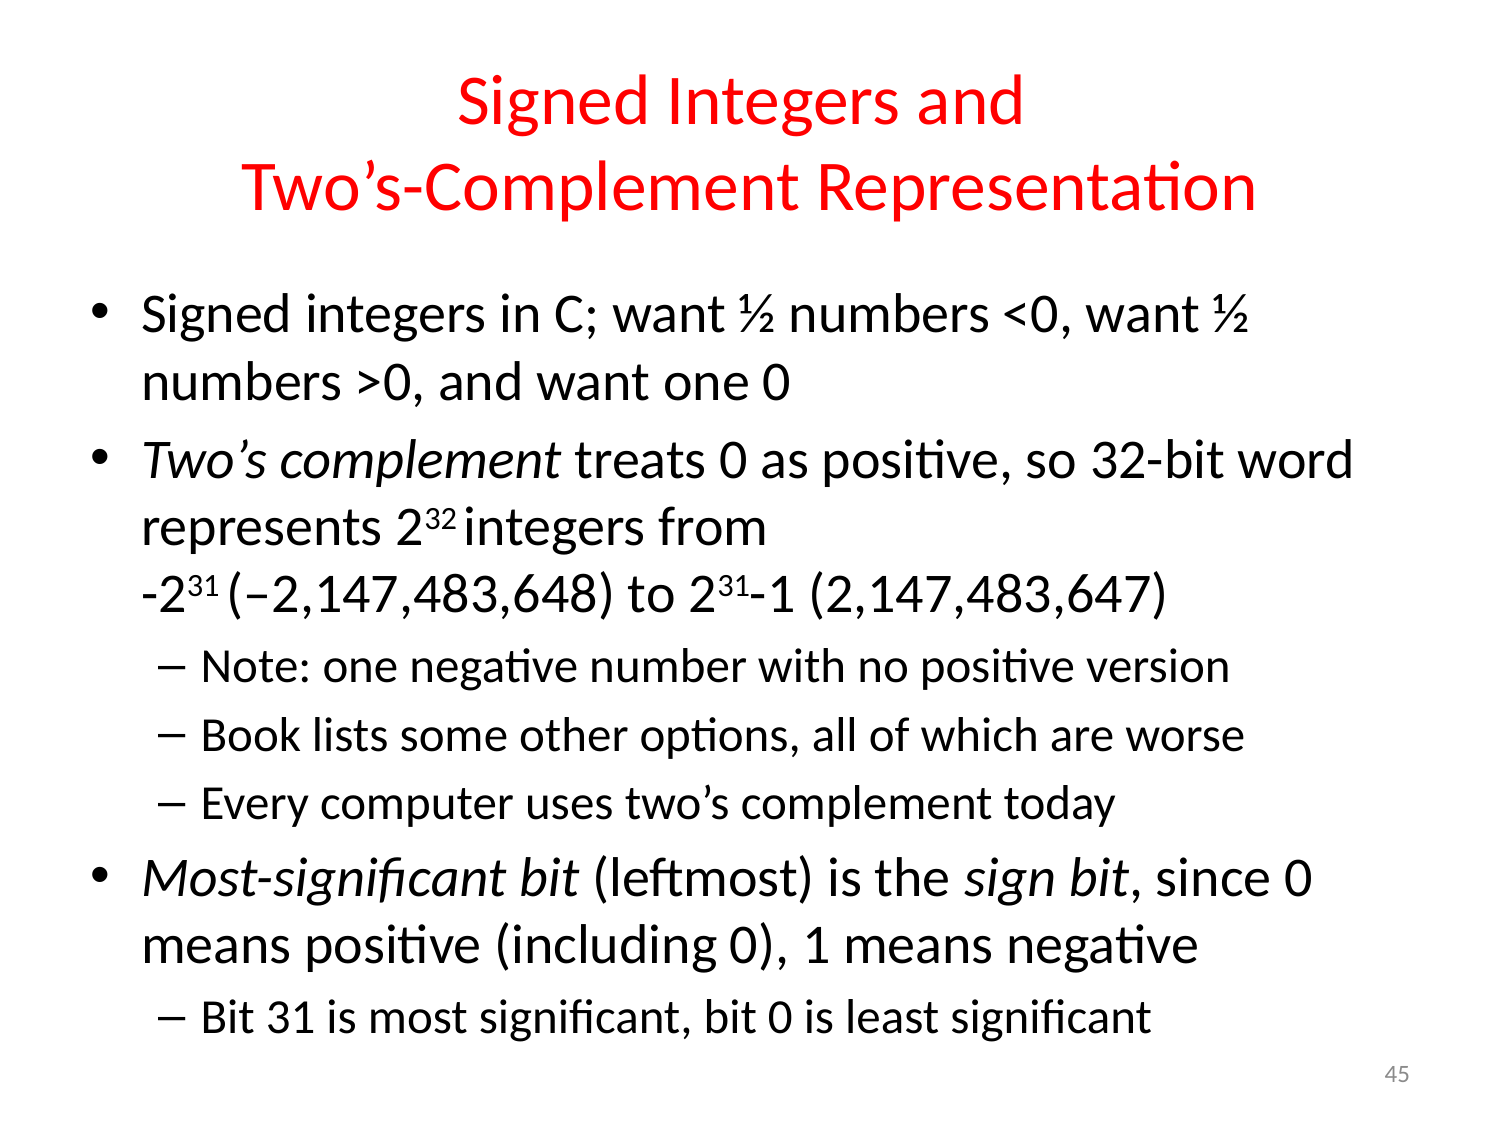

# Signed Integers and Two’s-Complement Representation
Signed integers in C; want ½ numbers <0, want ½ numbers >0, and want one 0
Two’s complement treats 0 as positive, so 32-bit word represents 232 integers from
-231 (–2,147,483,648) to 231-1 (2,147,483,647)
Note: one negative number with no positive version
Book lists some other options, all of which are worse
Every computer uses two’s complement today
Most-significant bit (leftmost) is the sign bit, since 0 means positive (including 0), 1 means negative
Bit 31 is most significant, bit 0 is least significant
45